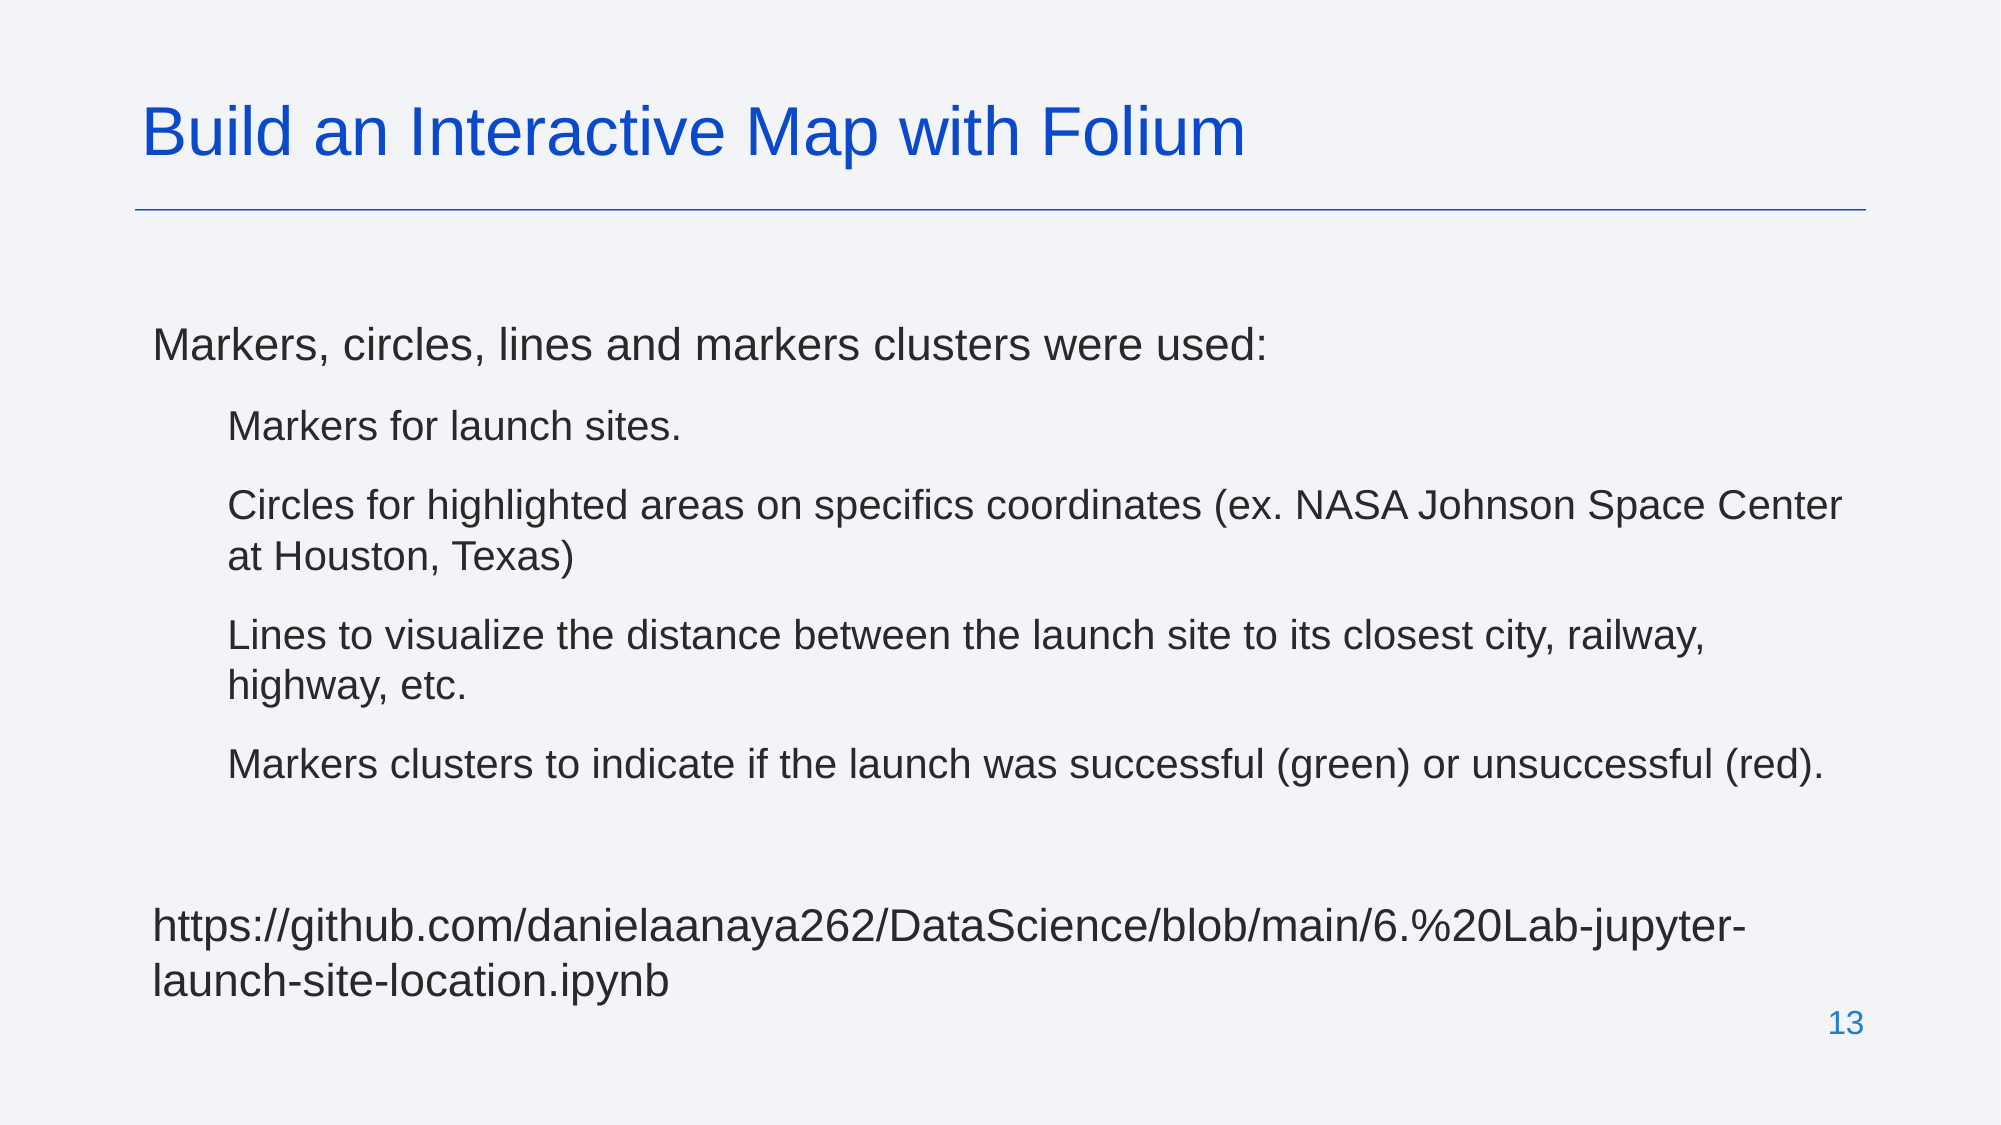

Build an Interactive Map with Folium
Markers, circles, lines and markers clusters were used:
Markers for launch sites.
Circles for highlighted areas on specifics coordinates (ex. NASA Johnson Space Center at Houston, Texas)
Lines to visualize the distance between the launch site to its closest city, railway, highway, etc.
Markers clusters to indicate if the launch was successful (green) or unsuccessful (red).

https://github.com/danielaanaya262/DataScience/blob/main/6.%20Lab-jupyter-launch-site-location.ipynb

13